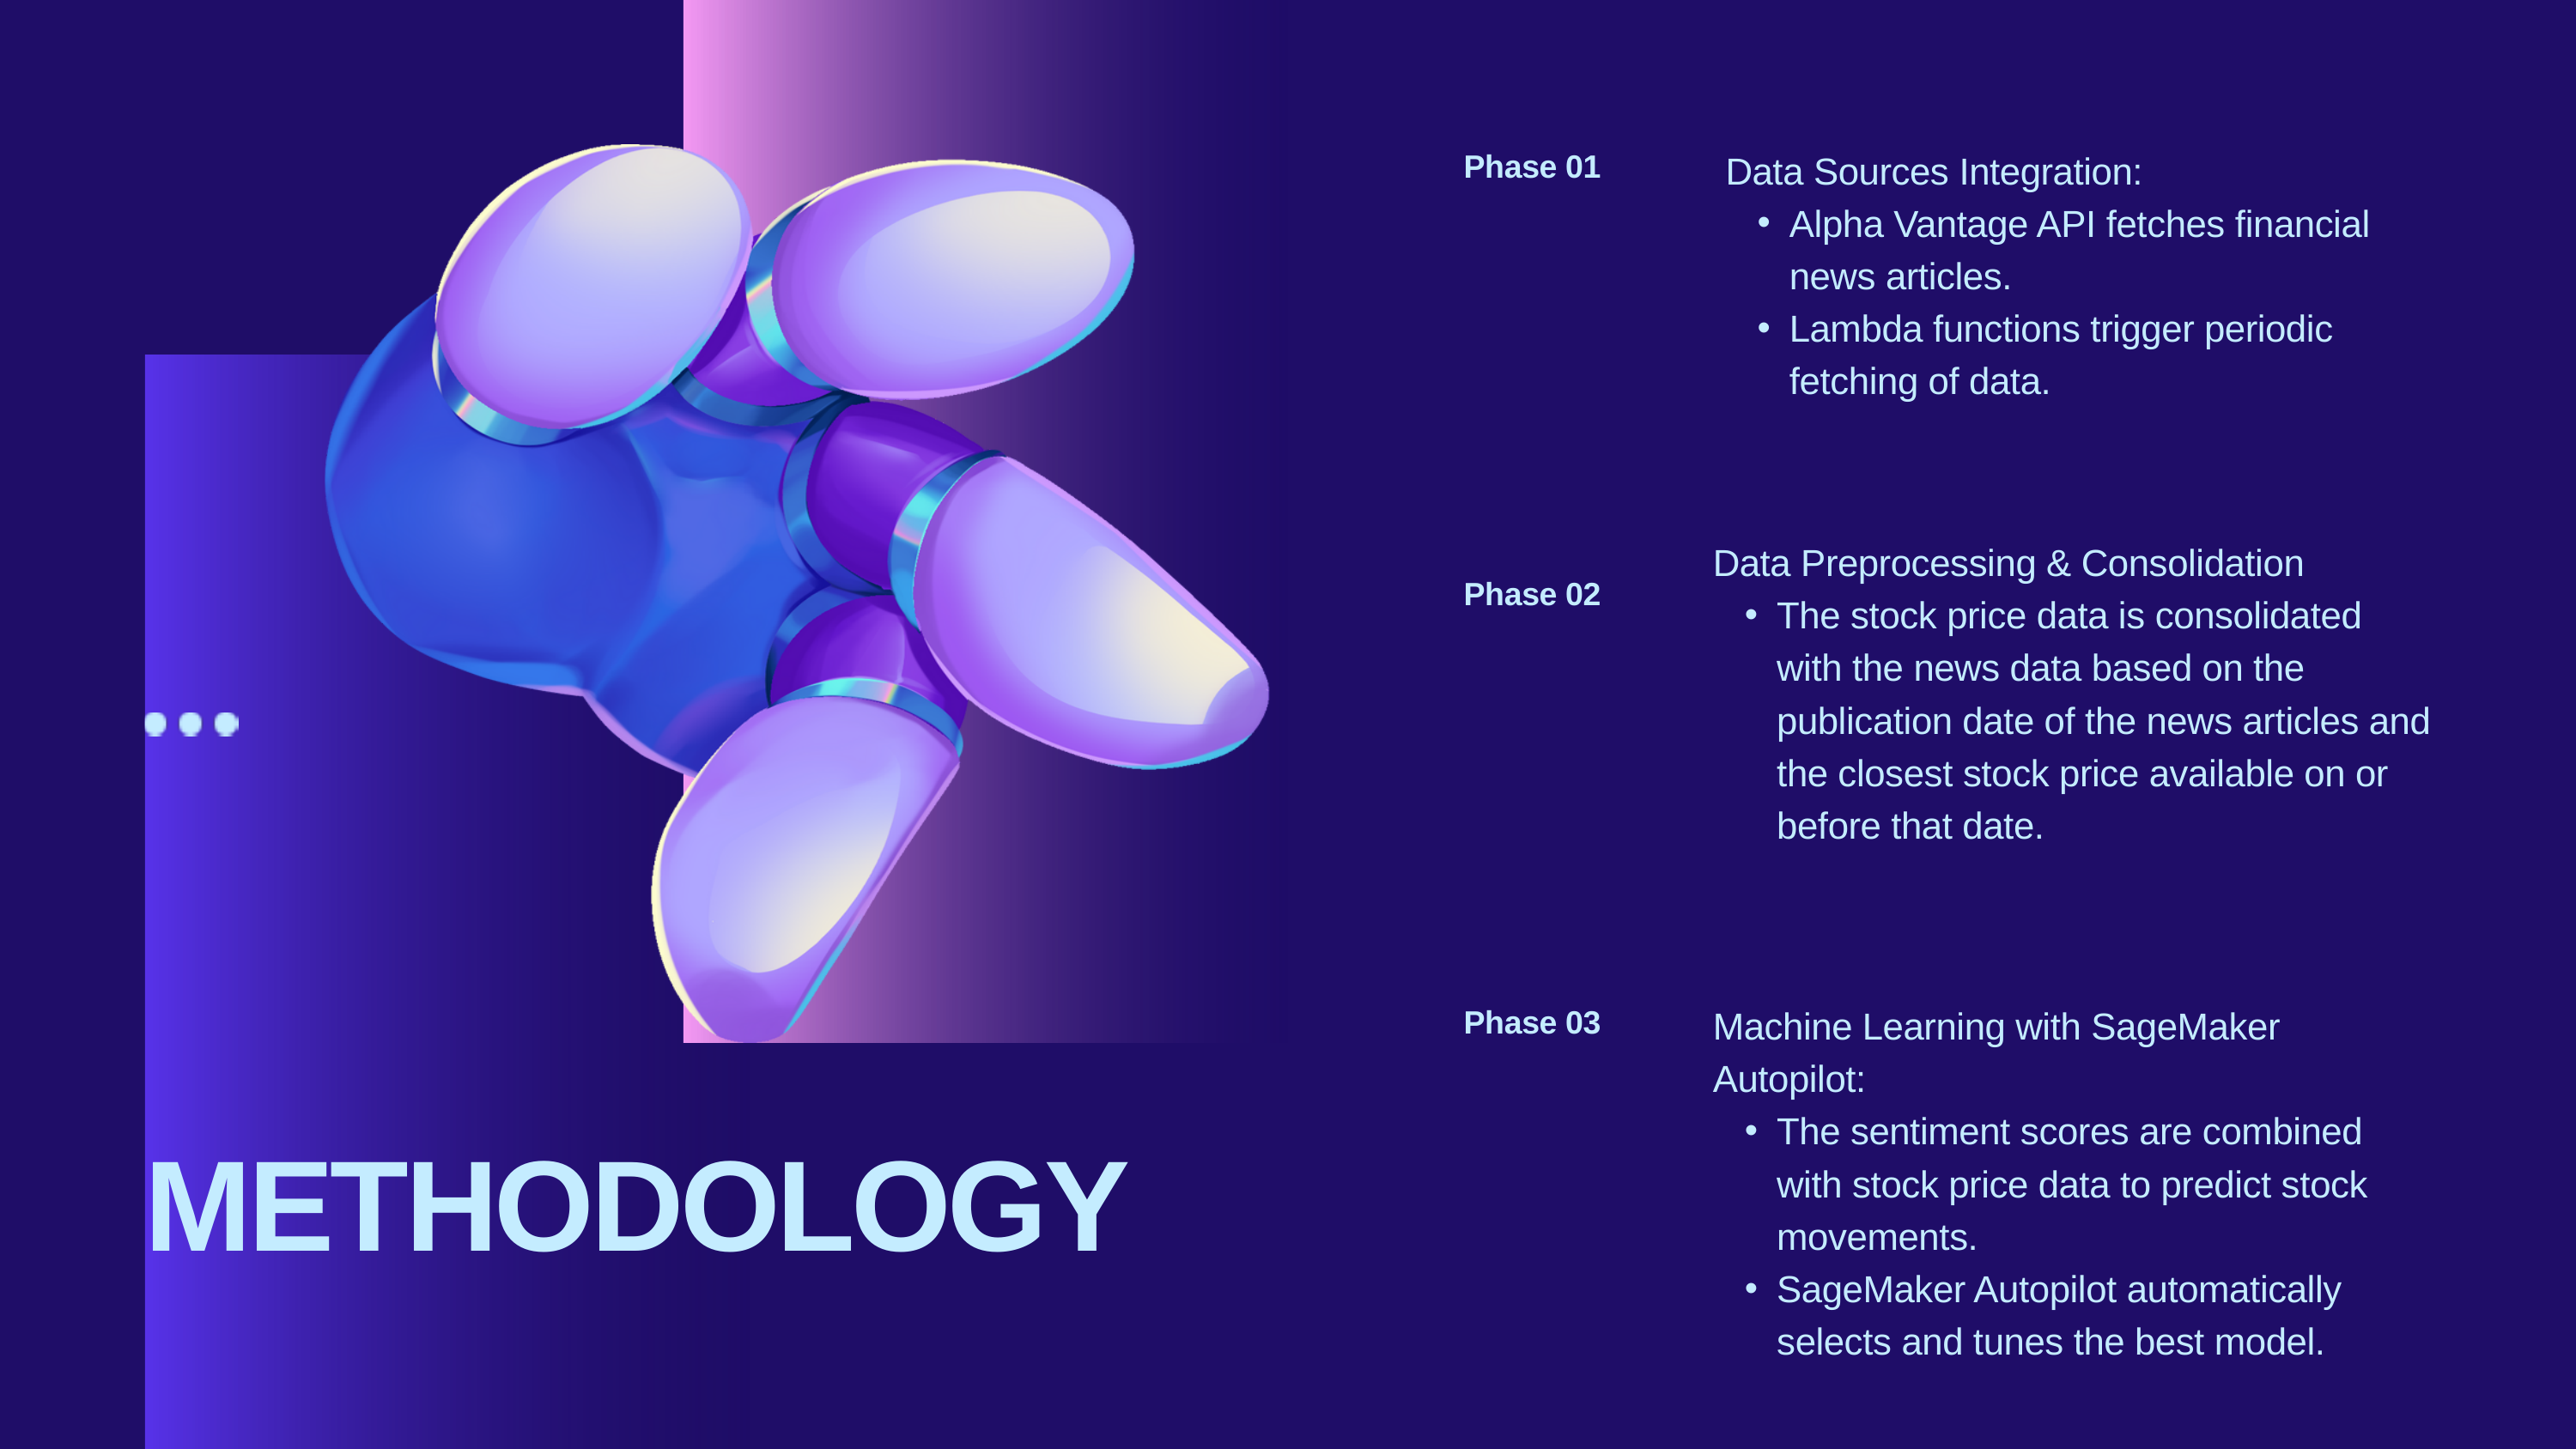

Phase 01
Data Sources Integration:
Alpha Vantage API fetches financial news articles.
Lambda functions trigger periodic fetching of data.

Data Preprocessing & Consolidation
The stock price data is consolidated with the news data based on the publication date of the news articles and the closest stock price available on or before that date.

Phase 02

Machine Learning with SageMaker Autopilot:
The sentiment scores are combined with stock price data to predict stock movements.
SageMaker Autopilot automatically selects and tunes the best model.

Phase 03
METHODOLOGY